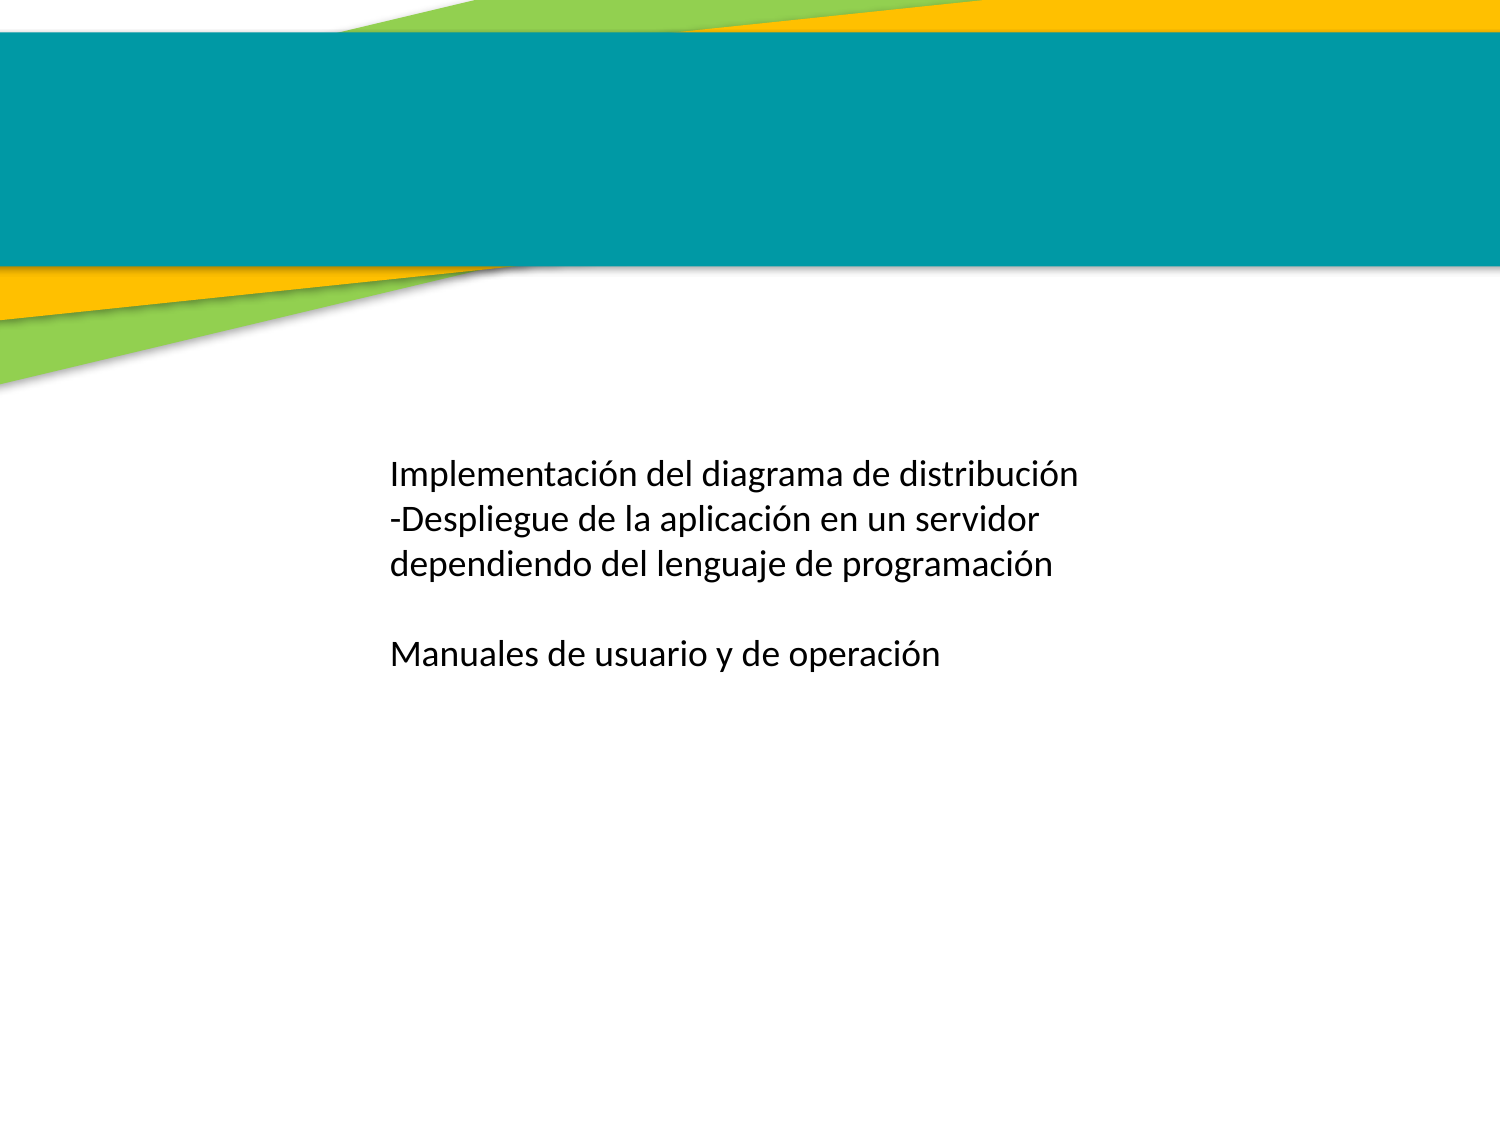

Implementación del diagrama de distribución
-Despliegue de la aplicación en un servidor dependiendo del lenguaje de programación

Manuales de usuario y de operación